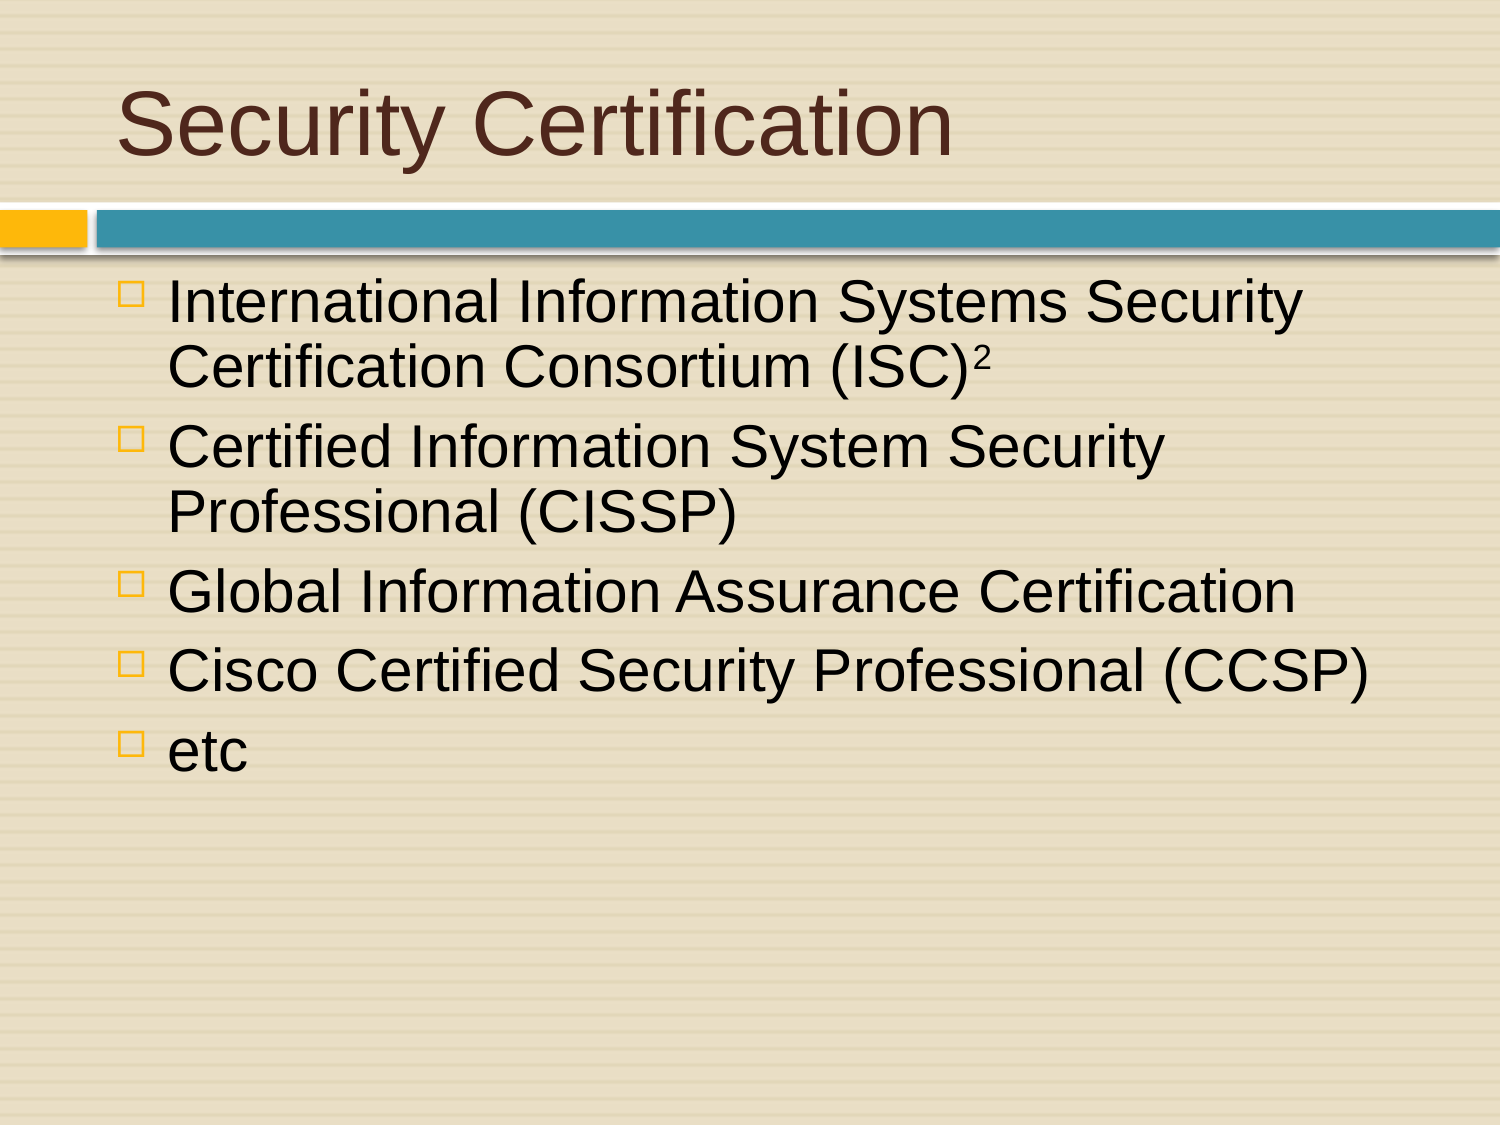

# Security Certification
International Information Systems Security Certification Consortium (ISC)2
Certified Information System Security Professional (CISSP)
Global Information Assurance Certification
Cisco Certified Security Professional (CCSP)
etc